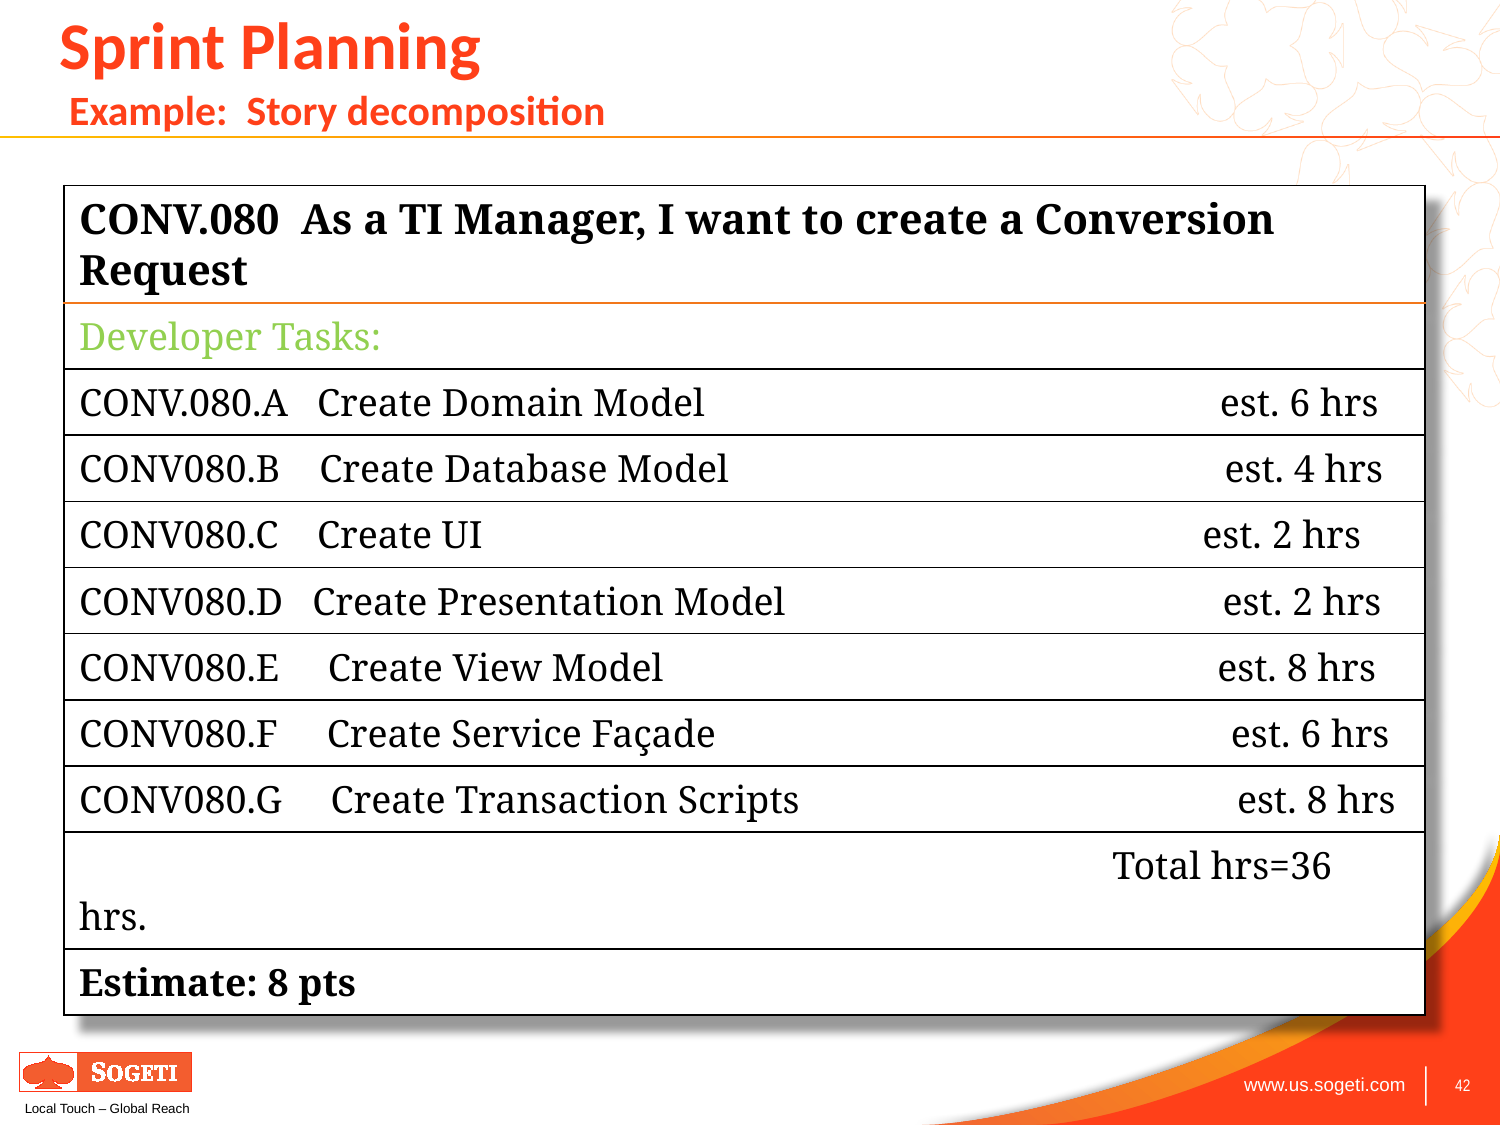

# Sprint Planning Example:  Story decomposition
| CONV.080 As a TI Manager, I want to create a Conversion Request |
| --- |
| Developer Tasks: |
| CONV.080.A Create Domain Model est. 6 hrs |
| CONV080.B Create Database Model est. 4 hrs |
| CONV080.C Create UI est. 2 hrs |
| CONV080.D Create Presentation Model est. 2 hrs |
| CONV080.E Create View Model est. 8 hrs |
| CONV080.F Create Service Façade est. 6 hrs |
| CONV080.G Create Transaction Scripts est. 8 hrs |
| Total hrs=36 hrs. |
| Estimate: 8 pts |